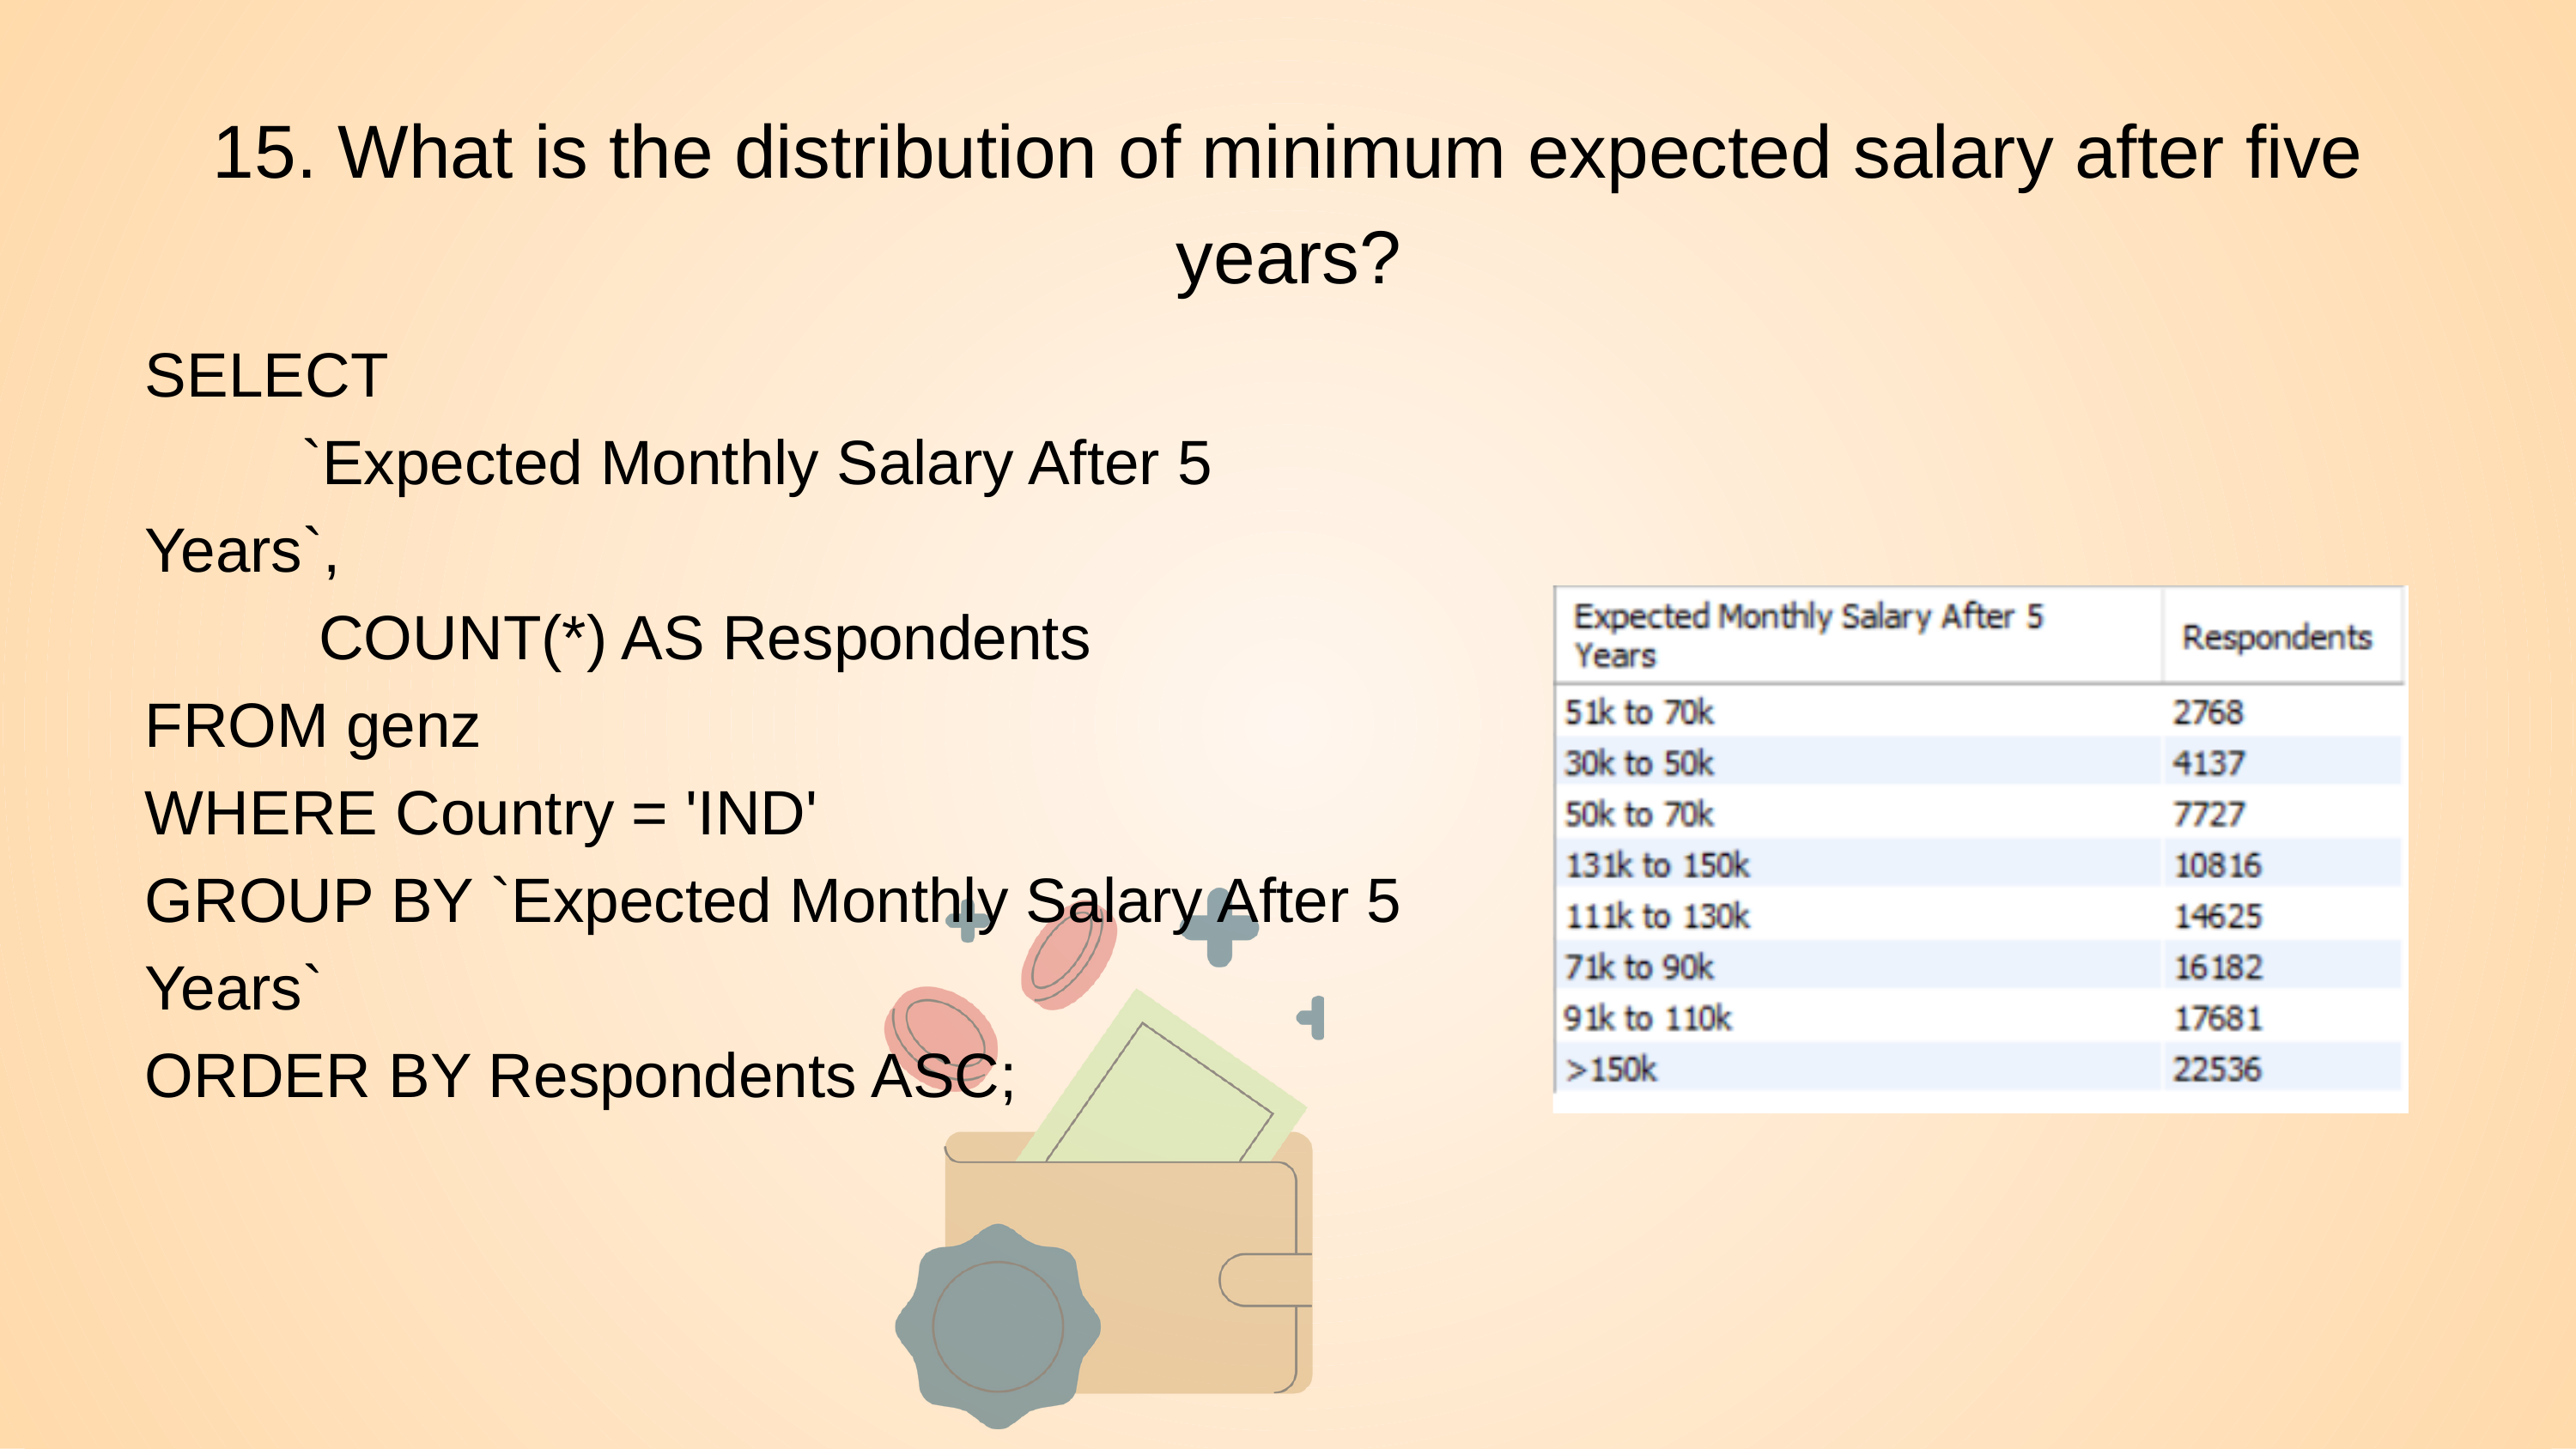

15. What is the distribution of minimum expected salary after five years?
SELECT
         `Expected Monthly Salary After 5 Years`,
          COUNT(*) AS Respondents
FROM genz
WHERE Country = 'IND'
GROUP BY `Expected Monthly Salary After 5 Years`
ORDER BY Respondents ASC;